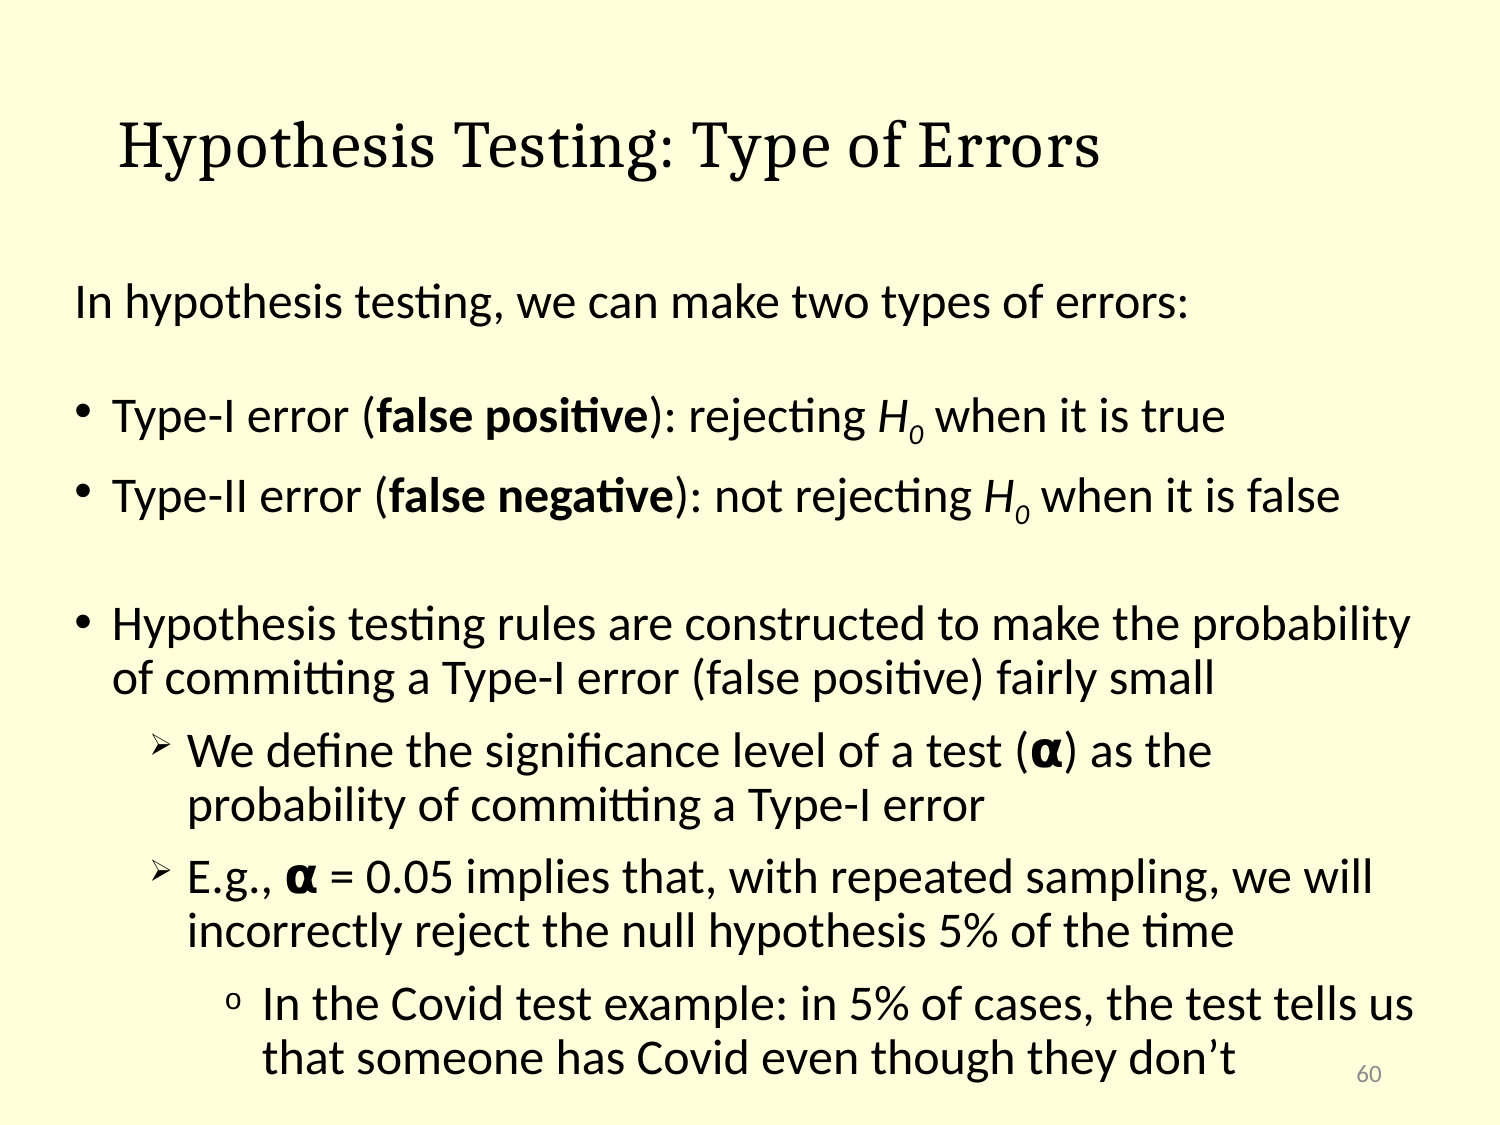

# Hypothesis Testing: Type of Errors
In hypothesis testing, we can make two types of errors:

Type-I error (false positive): rejecting H0 when it is true
Type-II error (false negative): not rejecting H0 when it is false

Hypothesis testing rules are constructed to make the probability of committing a Type-I error (false positive) fairly small
We define the significance level of a test (𝝰) as the probability of committing a Type-I error
E.g., 𝝰 = 0.05 implies that, with repeated sampling, we will incorrectly reject the null hypothesis 5% of the time
In the Covid test example: in 5% of cases, the test tells us that someone has Covid even though they don’t

60